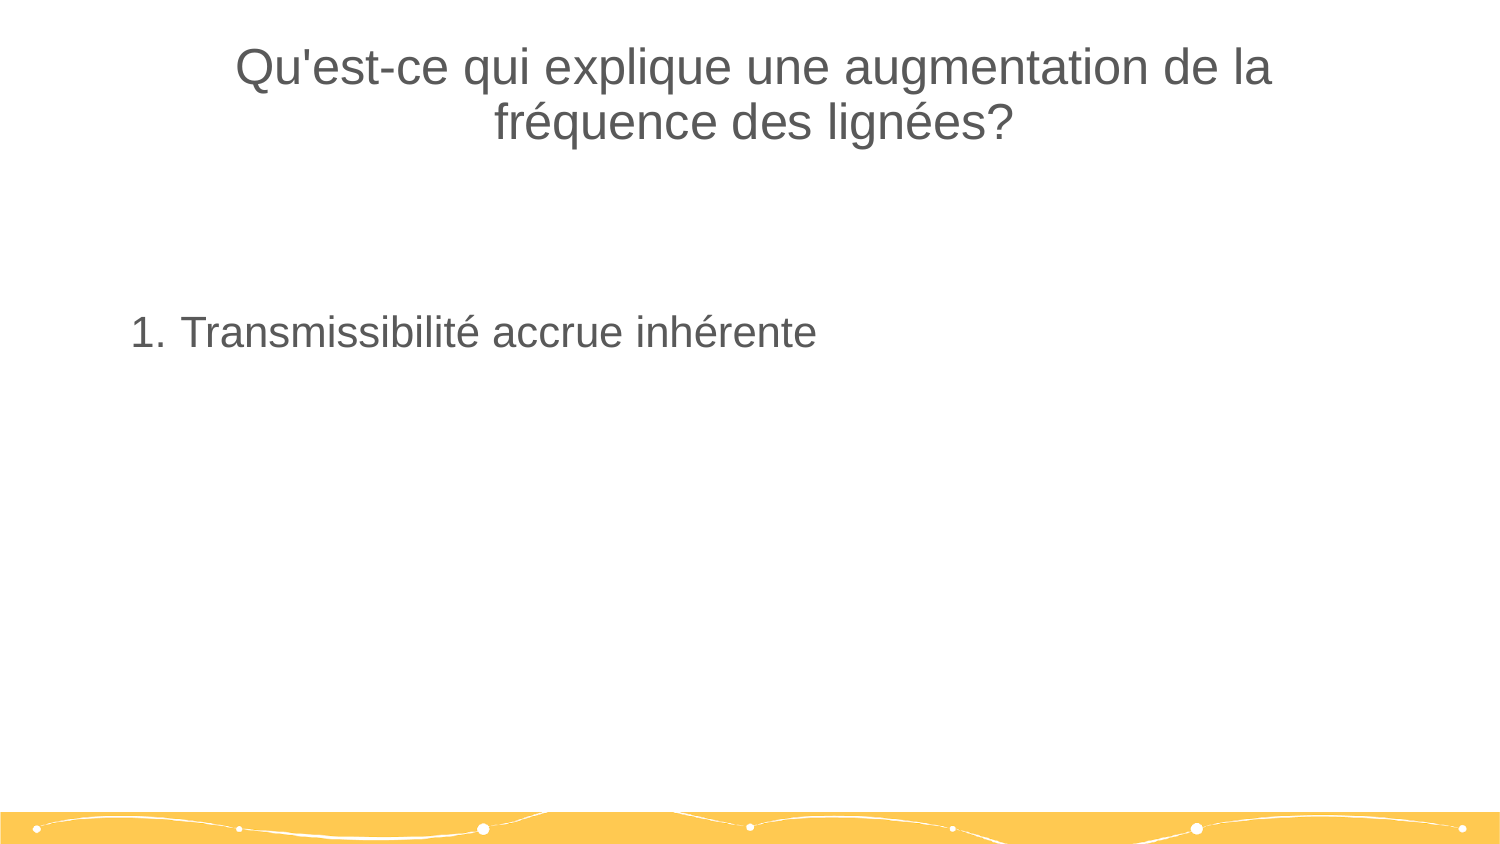

# Qu'est-ce qui explique une augmentation de la fréquence des lignées?

Transmissibilité accrue inhérente